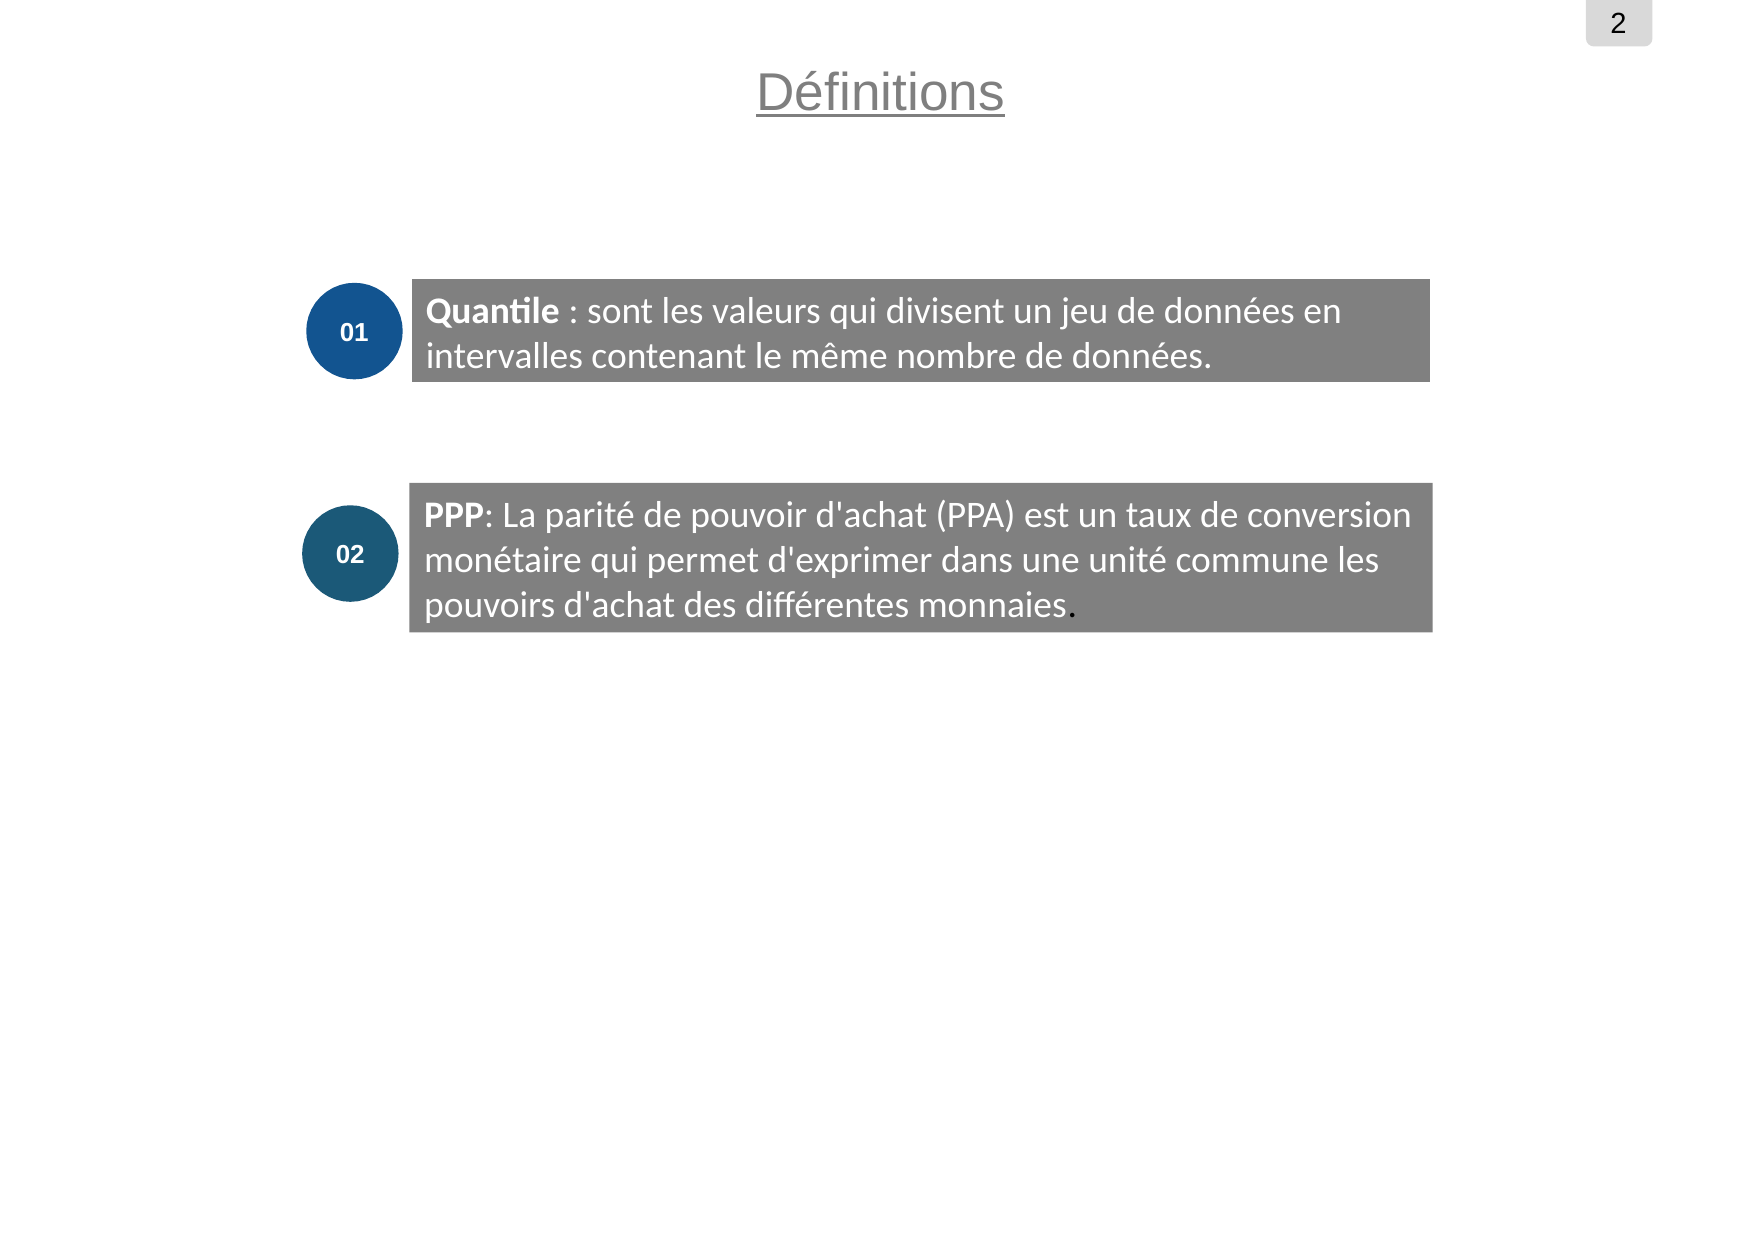

2
# Définitions
Quantile : sont les valeurs qui divisent un jeu de données en intervalles contenant le même nombre de données.

01
PPP: La parité de pouvoir d'achat (PPA) est un taux de conversion monétaire qui permet d'exprimer dans une unité commune les pouvoirs d'achat des différentes monnaies.

02
Mission1
Mission 2
Mission 4
03